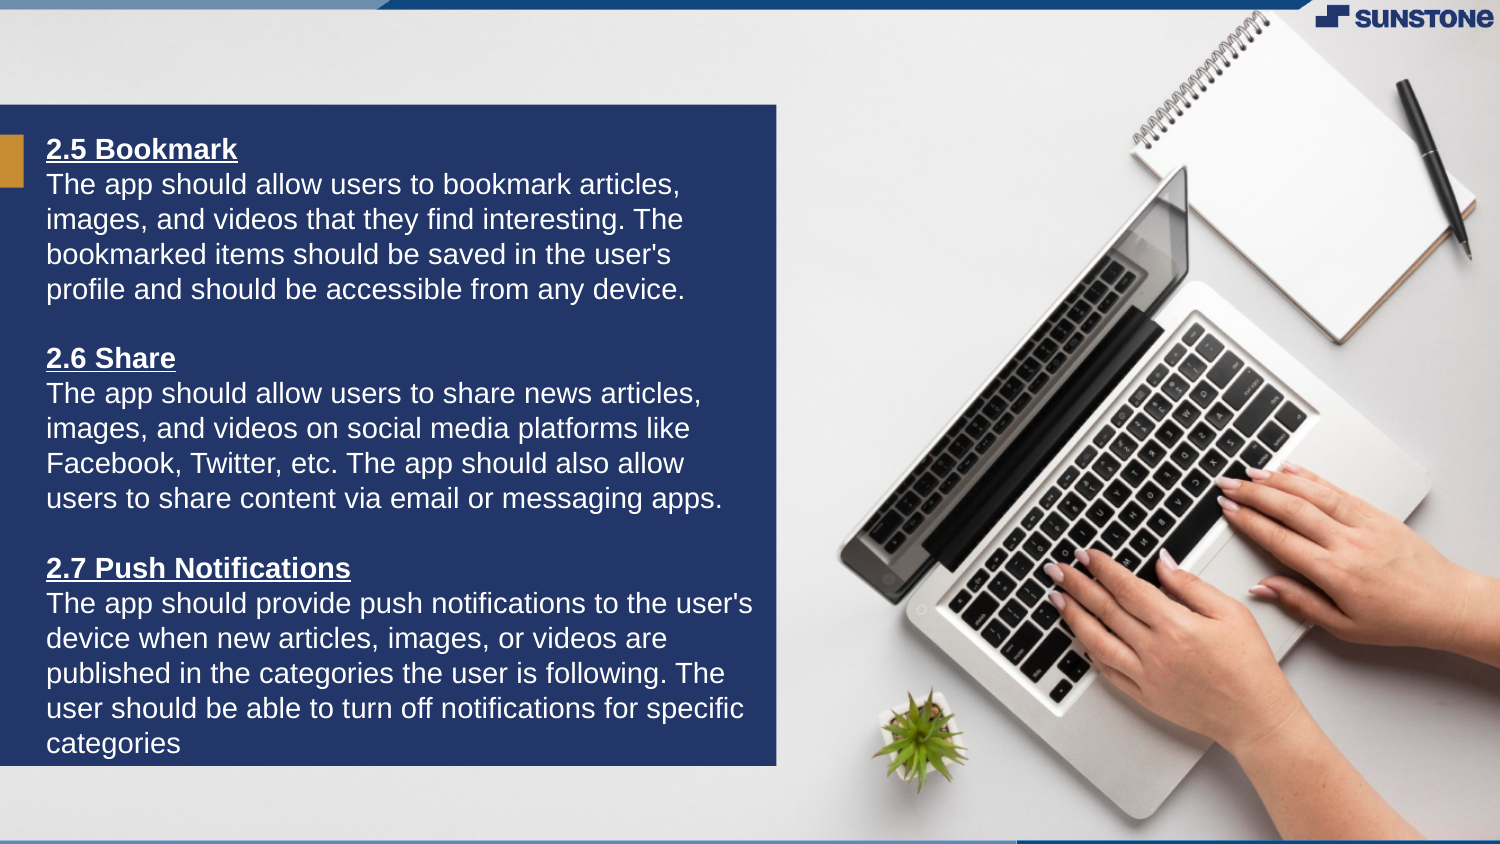

2.5 Bookmark
The app should allow users to bookmark articles, images, and videos that they find interesting. The bookmarked items should be saved in the user's profile and should be accessible from any device.

2.6 Share
The app should allow users to share news articles, images, and videos on social media platforms like Facebook, Twitter, etc. The app should also allow users to share content via email or messaging apps.

2.7 Push Notifications
The app should provide push notifications to the user's device when new articles, images, or videos are published in the categories the user is following. The user should be able to turn off notifications for specific categories